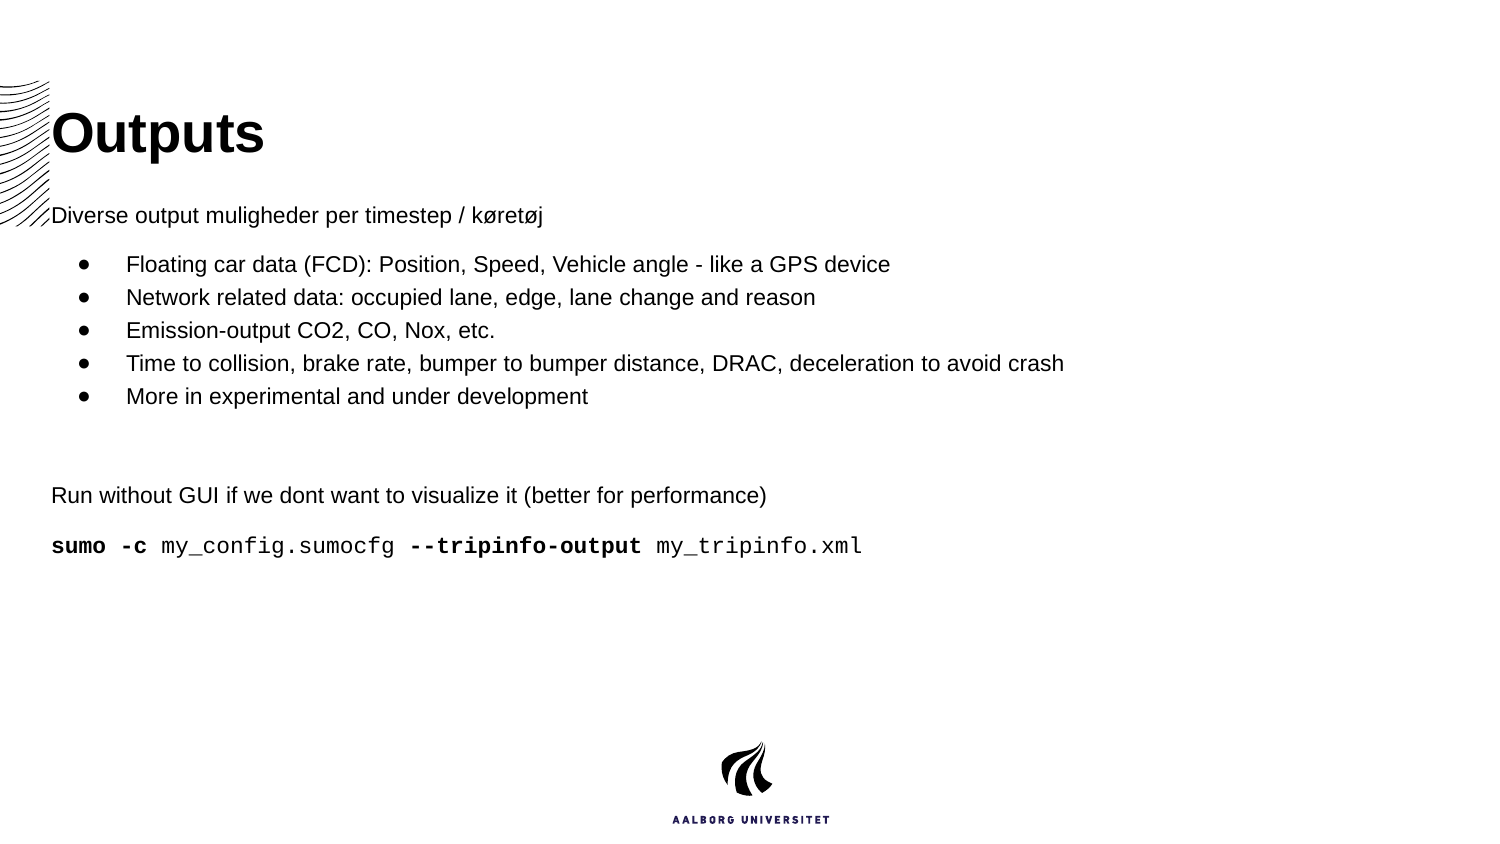

# Outputs
Diverse output muligheder per timestep / køretøj
Floating car data (FCD): Position, Speed, Vehicle angle - like a GPS device
Network related data: occupied lane, edge, lane change and reason
Emission-output CO2, CO, Nox, etc.
Time to collision, brake rate, bumper to bumper distance, DRAC, deceleration to avoid crash
More in experimental and under development

Run without GUI if we dont want to visualize it (better for performance)
sumo -c my_config.sumocfg --tripinfo-output my_tripinfo.xml